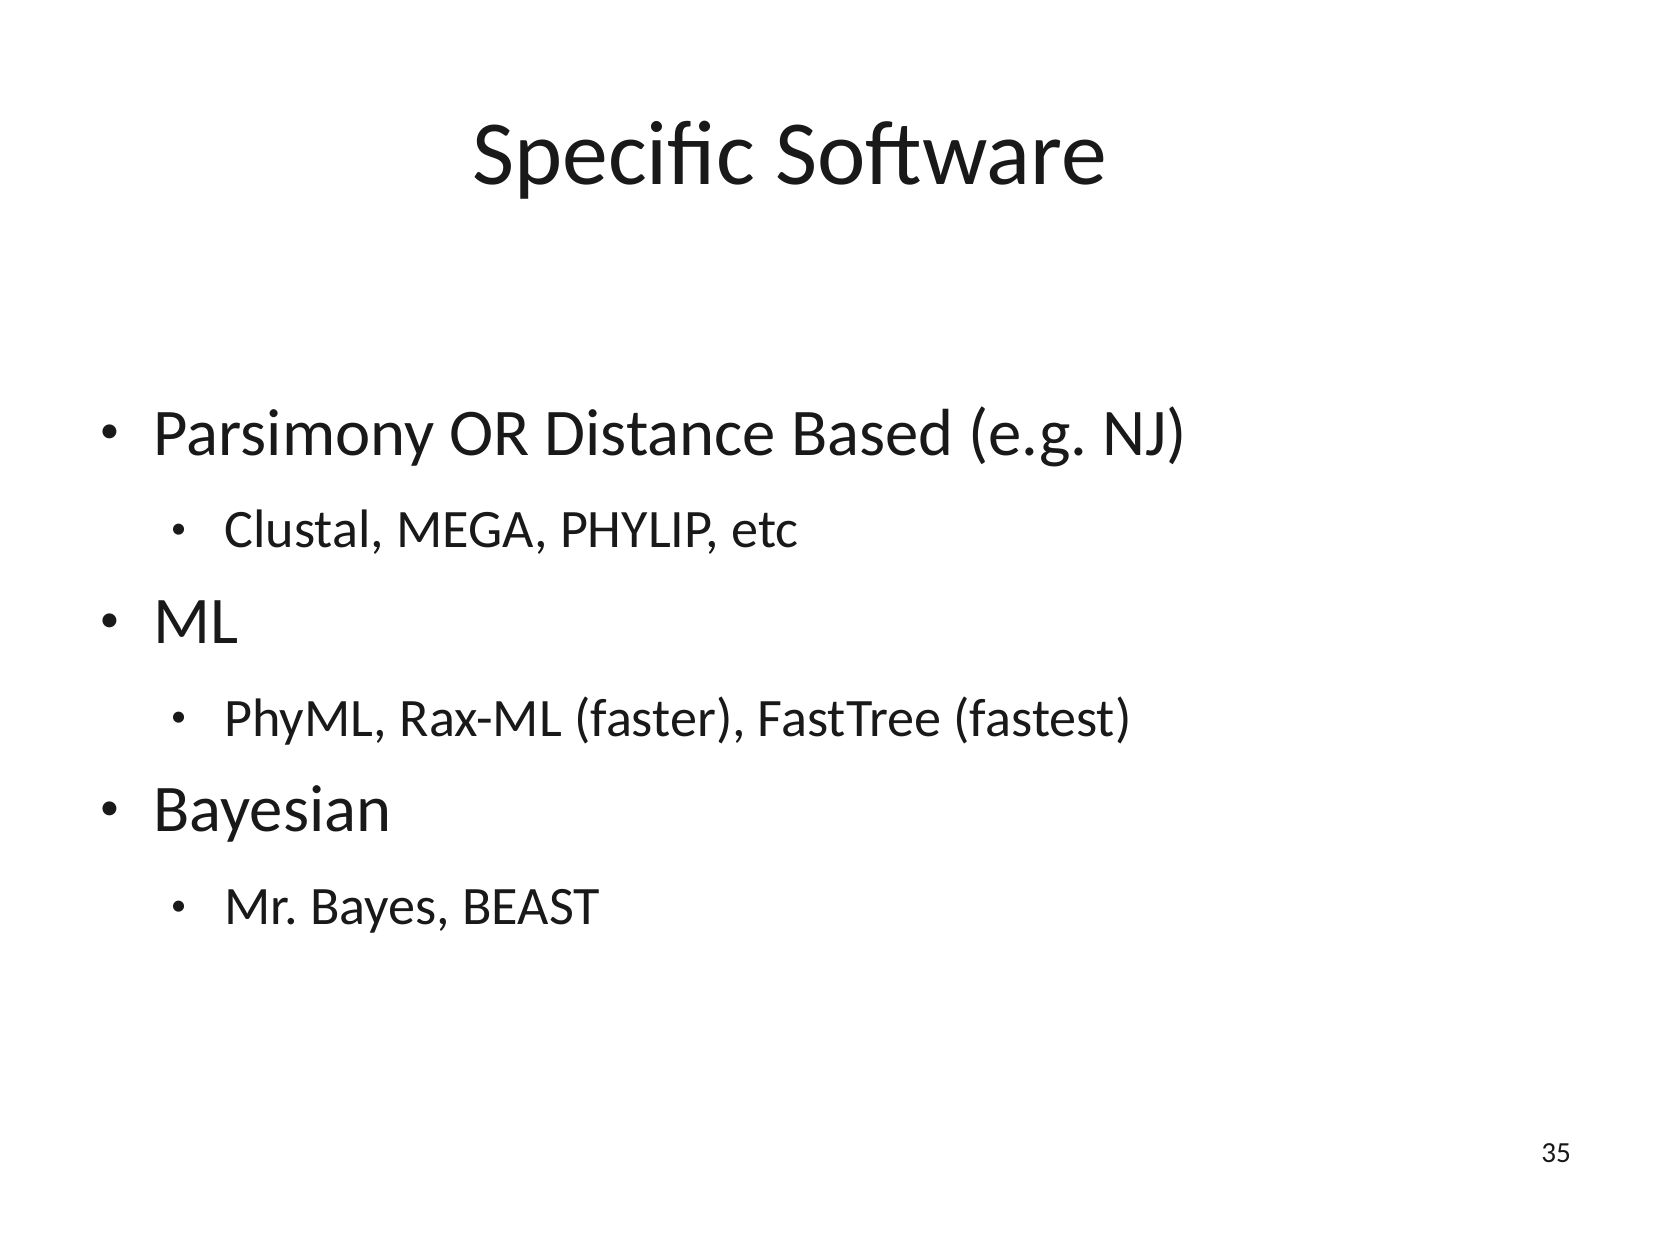

# Specific Software
Parsimony OR Distance Based (e.g. NJ)
●
Clustal, MEGA, PHYLIP, etc
●
ML
●
PhyML, Rax-ML (faster), FastTree (fastest)
●
Bayesian
●
Mr. Bayes, BEAST
●
35